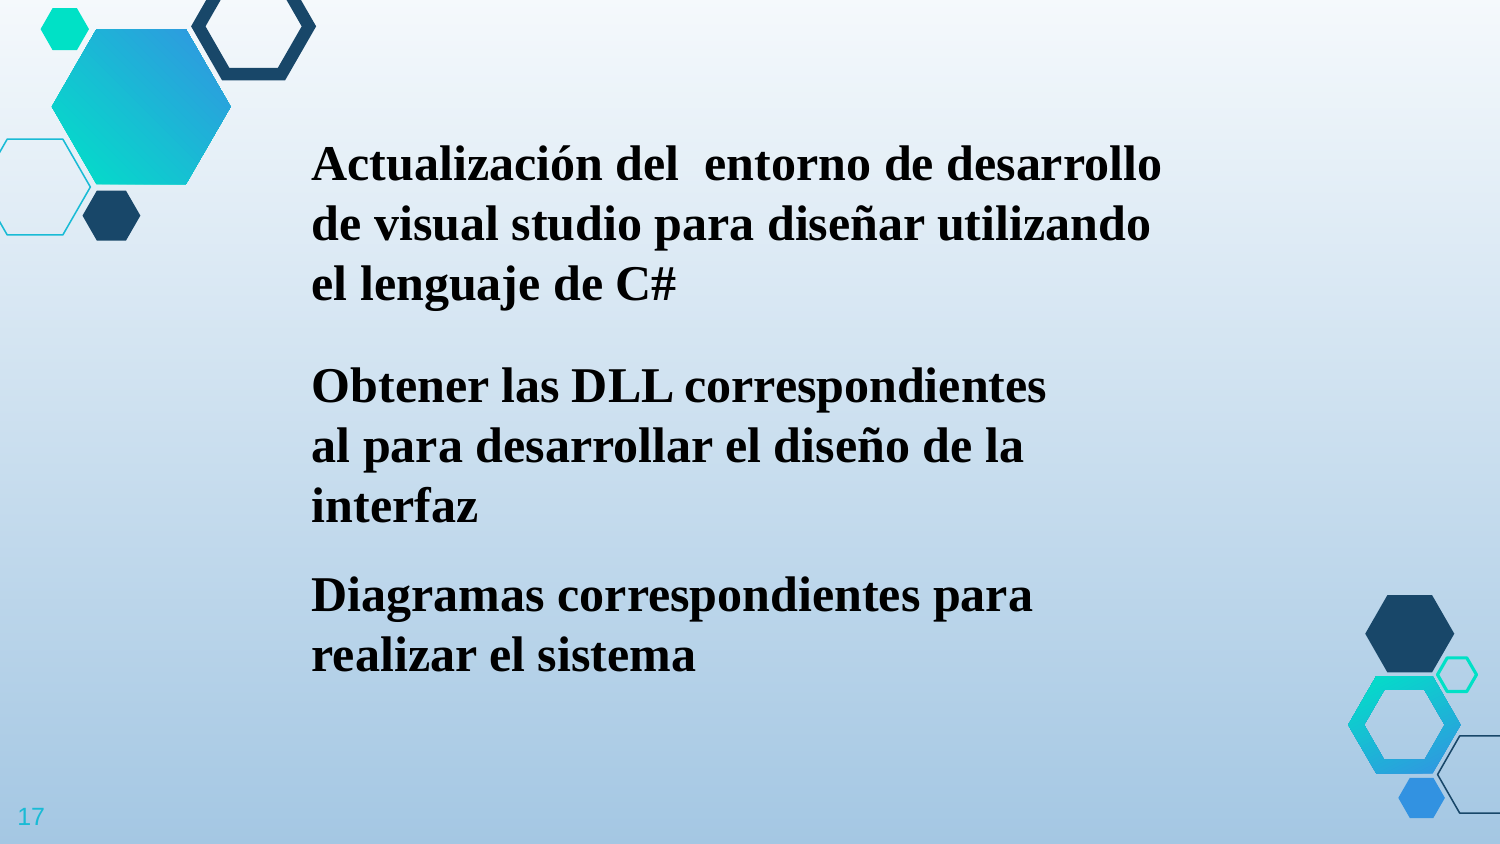

Actualización del  entorno de desarrollo de visual studio para diseñar utilizando el lenguaje de C#

Obtener las DLL correspondientes al para desarrollar el diseño de la interfaz
Diagramas correspondientes para realizar el sistema
17